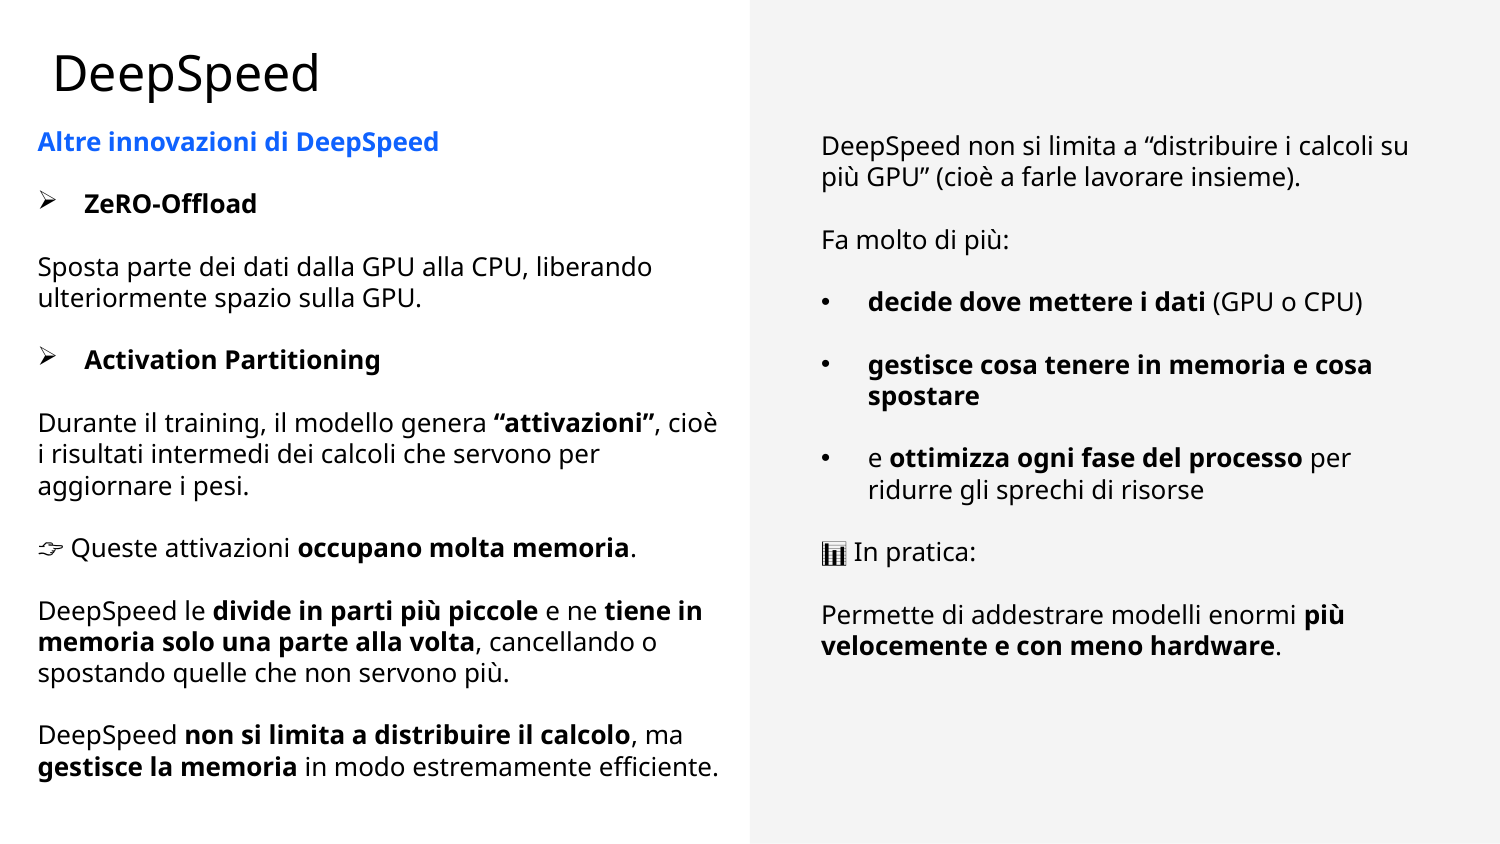

DeepSpeed
Altre innovazioni di DeepSpeed

ZeRO-Offload

Sposta parte dei dati dalla GPU alla CPU, liberando ulteriormente spazio sulla GPU.

Activation Partitioning

Durante il training, il modello genera “attivazioni”, cioè i risultati intermedi dei calcoli che servono per aggiornare i pesi.
👉 Queste attivazioni occupano molta memoria.

DeepSpeed le divide in parti più piccole e ne tiene in memoria solo una parte alla volta, cancellando o spostando quelle che non servono più.

DeepSpeed non si limita a distribuire il calcolo, ma gestisce la memoria in modo estremamente efficiente.
DeepSpeed non si limita a “distribuire i calcoli su più GPU” (cioè a farle lavorare insieme).
Fa molto di più:

decide dove mettere i dati (GPU o CPU)

gestisce cosa tenere in memoria e cosa spostare

e ottimizza ogni fase del processo per ridurre gli sprechi di risorse

📊 In pratica:
Permette di addestrare modelli enormi più velocemente e con meno hardware.